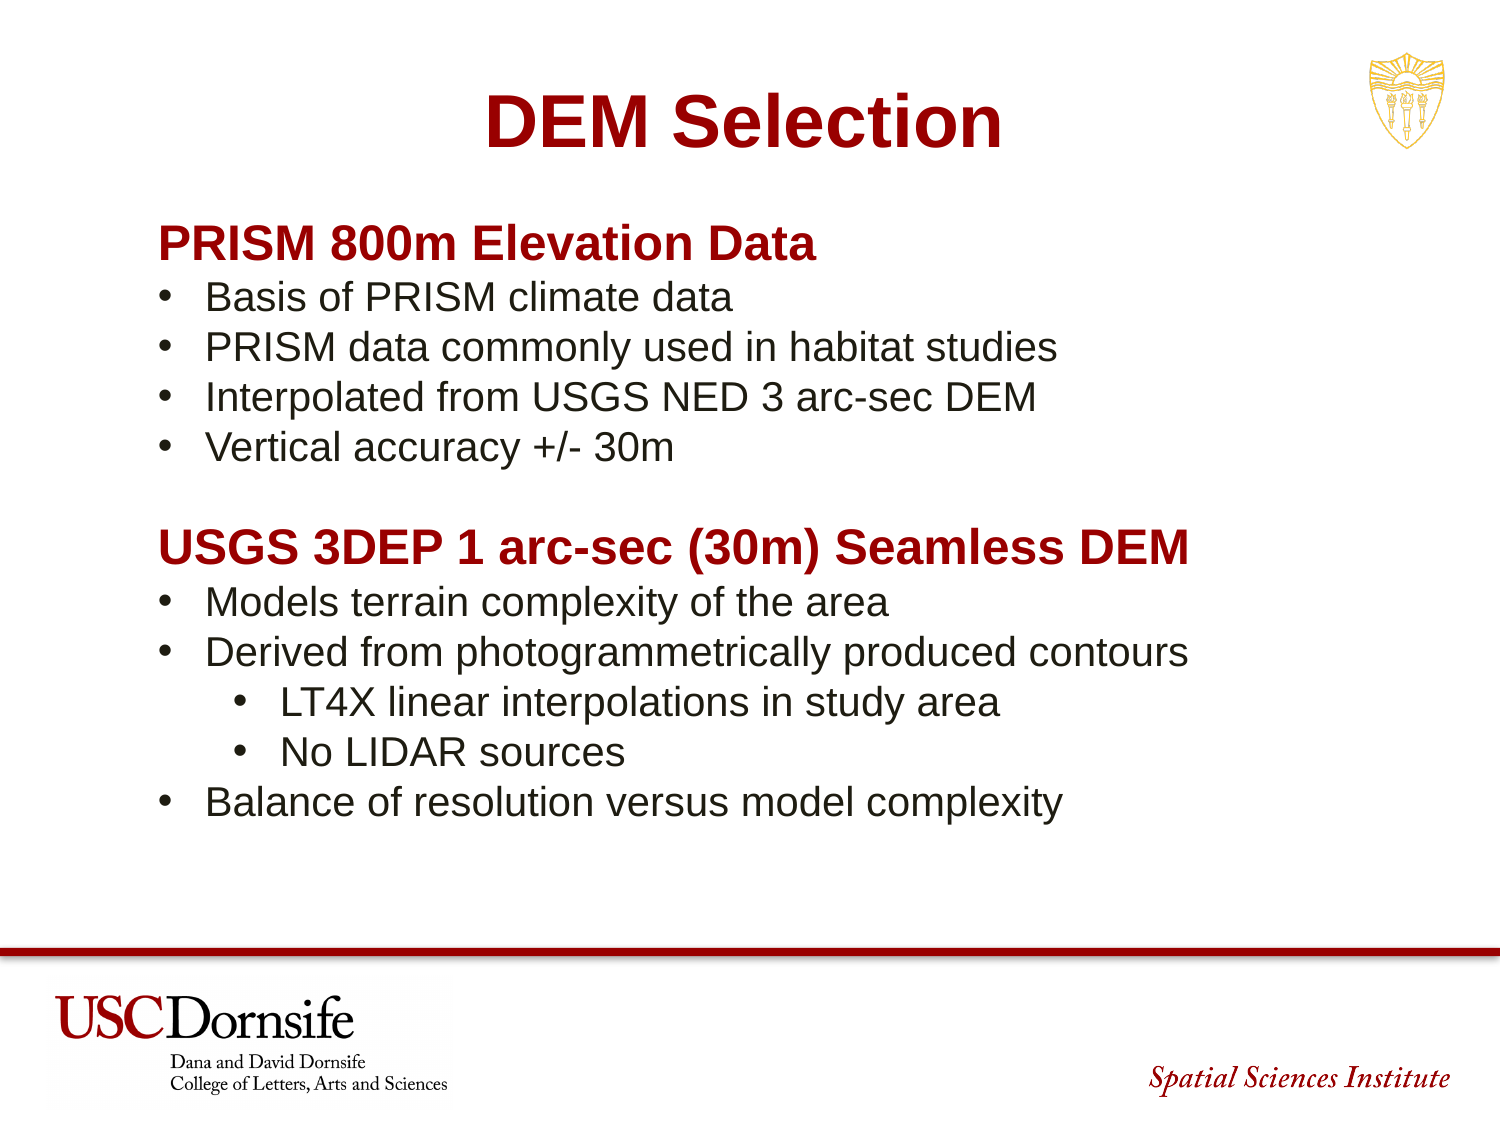

DEM Selection
PRISM 800m Elevation Data
Basis of PRISM climate data
PRISM data commonly used in habitat studies
Interpolated from USGS NED 3 arc-sec DEM
Vertical accuracy +/- 30m

USGS 3DEP 1 arc-sec (30m) Seamless DEM
Models terrain complexity of the area
Derived from photogrammetrically produced contours
LT4X linear interpolations in study area
No LIDAR sources
Balance of resolution versus model complexity
SECTION TITLE  |  2